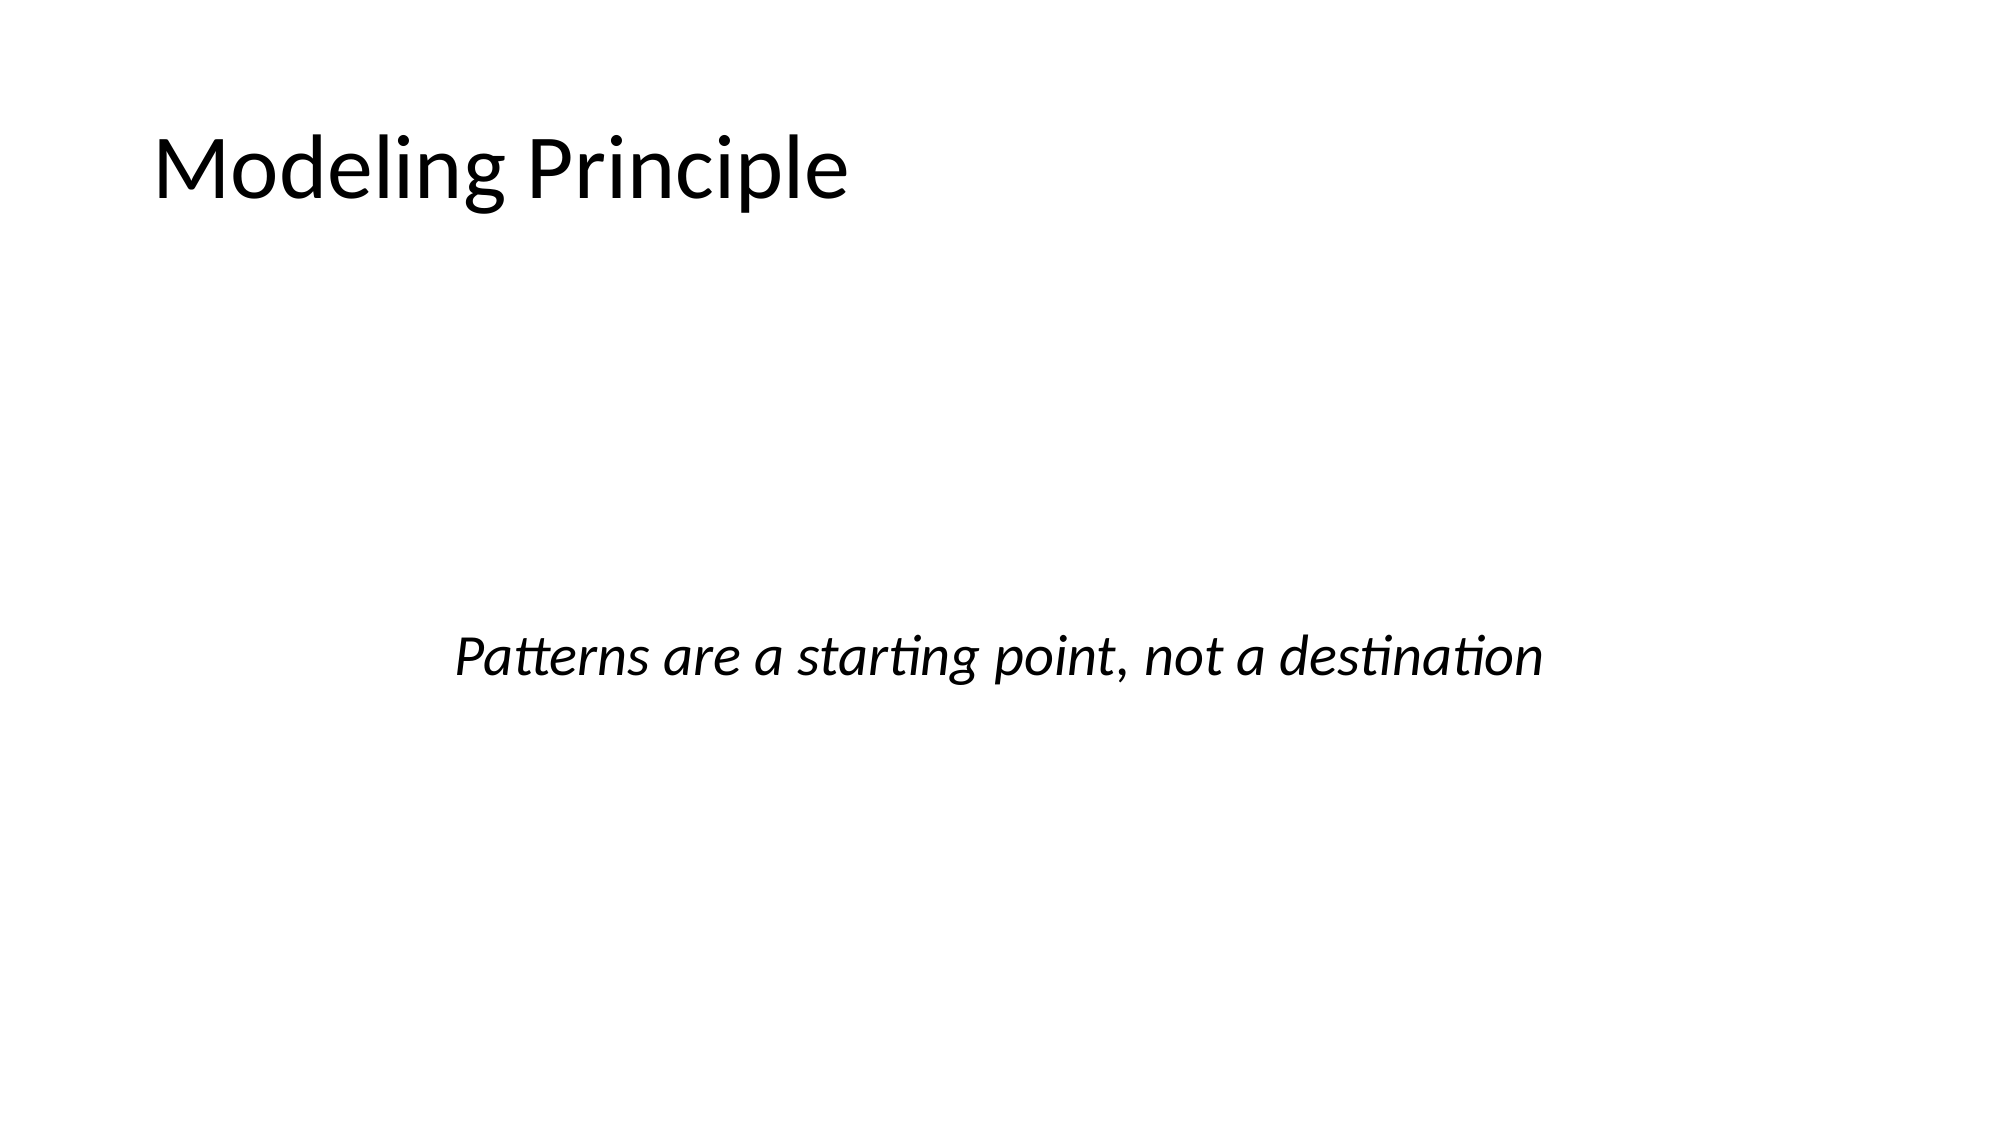

# Modeling Principle
Patterns are a starting point, not a destination